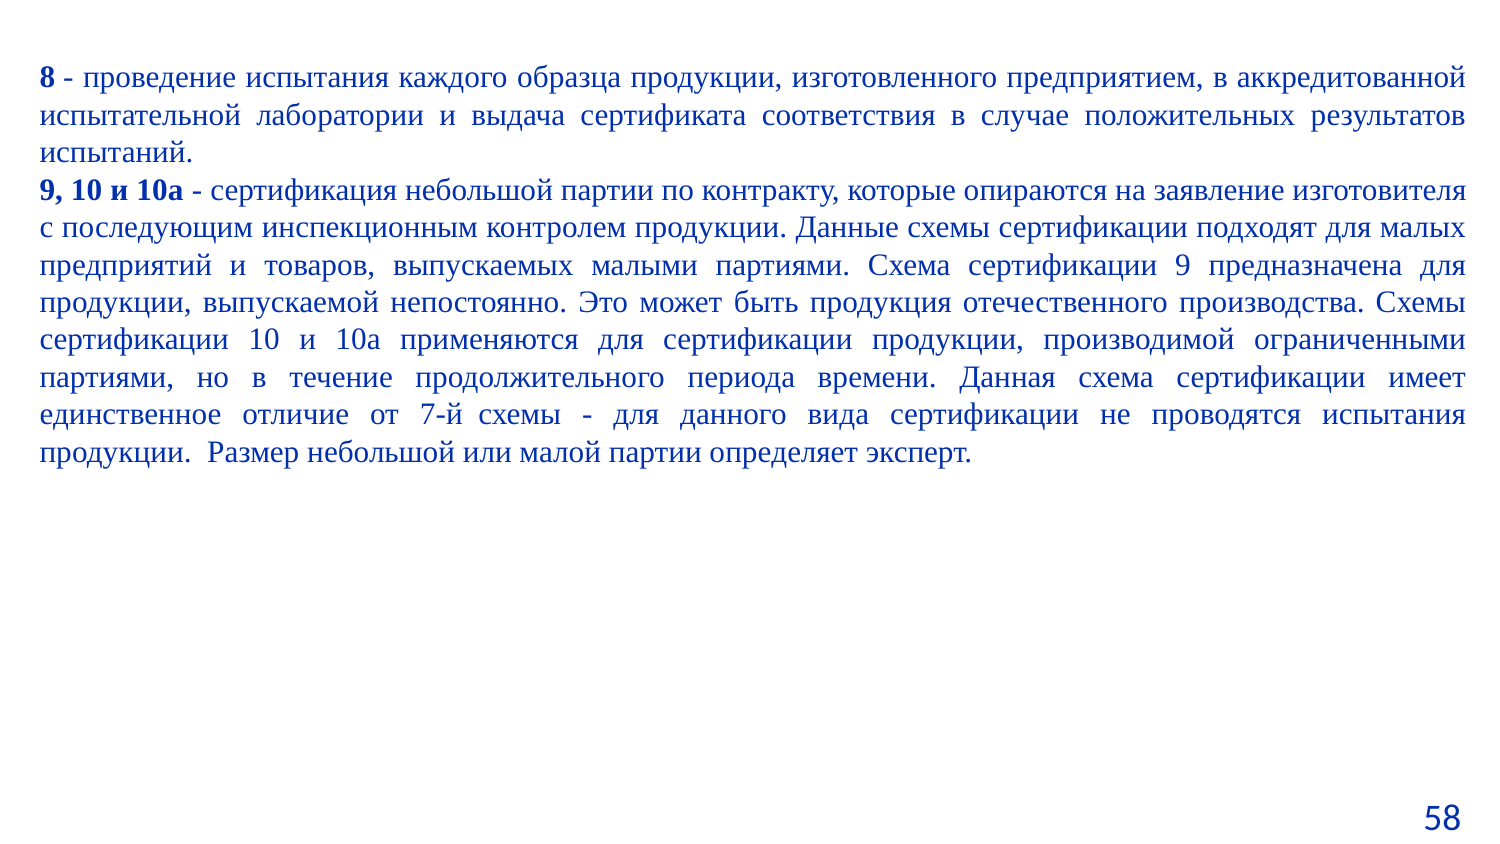

8 - проведение испытания каждого образца продукции, изготовленного предприятием, в аккредитованной испытательной лаборатории и выдача сертификата соответствия в случае положительных результатов испытаний.
9, 10 и 10а - сертификация небольшой партии по контракту, которые опираются на заявление изготовителя с последующим инспекционным контролем продукции. Данные схемы сертификации подходят для малых предприятий и товаров, выпускаемых малыми партиями. Схема сертификации 9 предназначена для продукции, выпускаемой непостоянно. Это может быть продукция отечественного производства. Схемы сертификации 10 и 10а применяются для сертификации продукции, производимой ограниченными партиями, но в течение продолжительного периода времени. Данная схема сертификации имеет единственное отличие от 7-й  схемы - для данного вида сертификации не проводятся испытания продукции.  Размер небольшой или малой партии определяет эксперт.
58